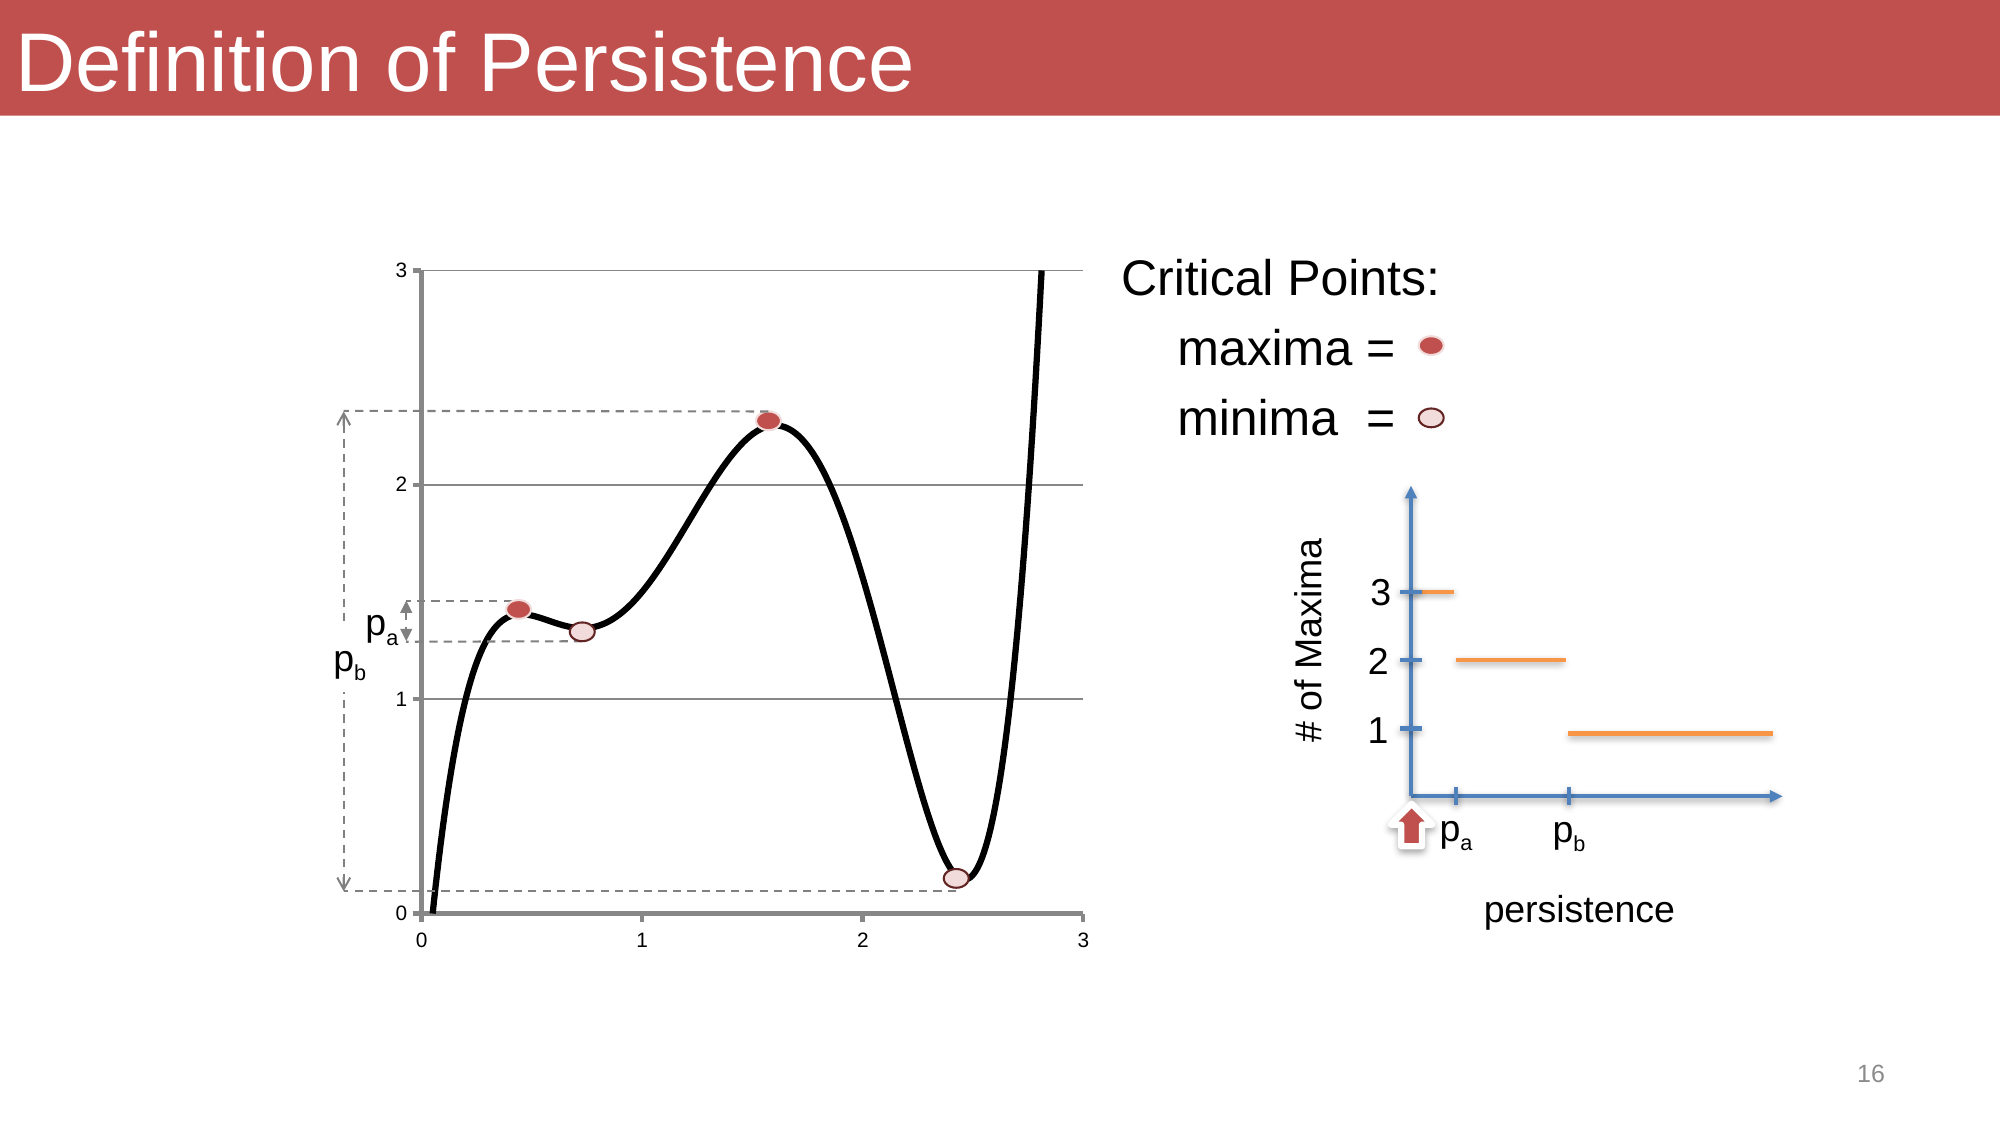

# Definition of Persistence
Critical Points:
	maxima =
	minima  =

### Chart

| Category | y |
|---|---|

3
pa

# of Maxima

pb
2
1
pa
pb

persistence
16